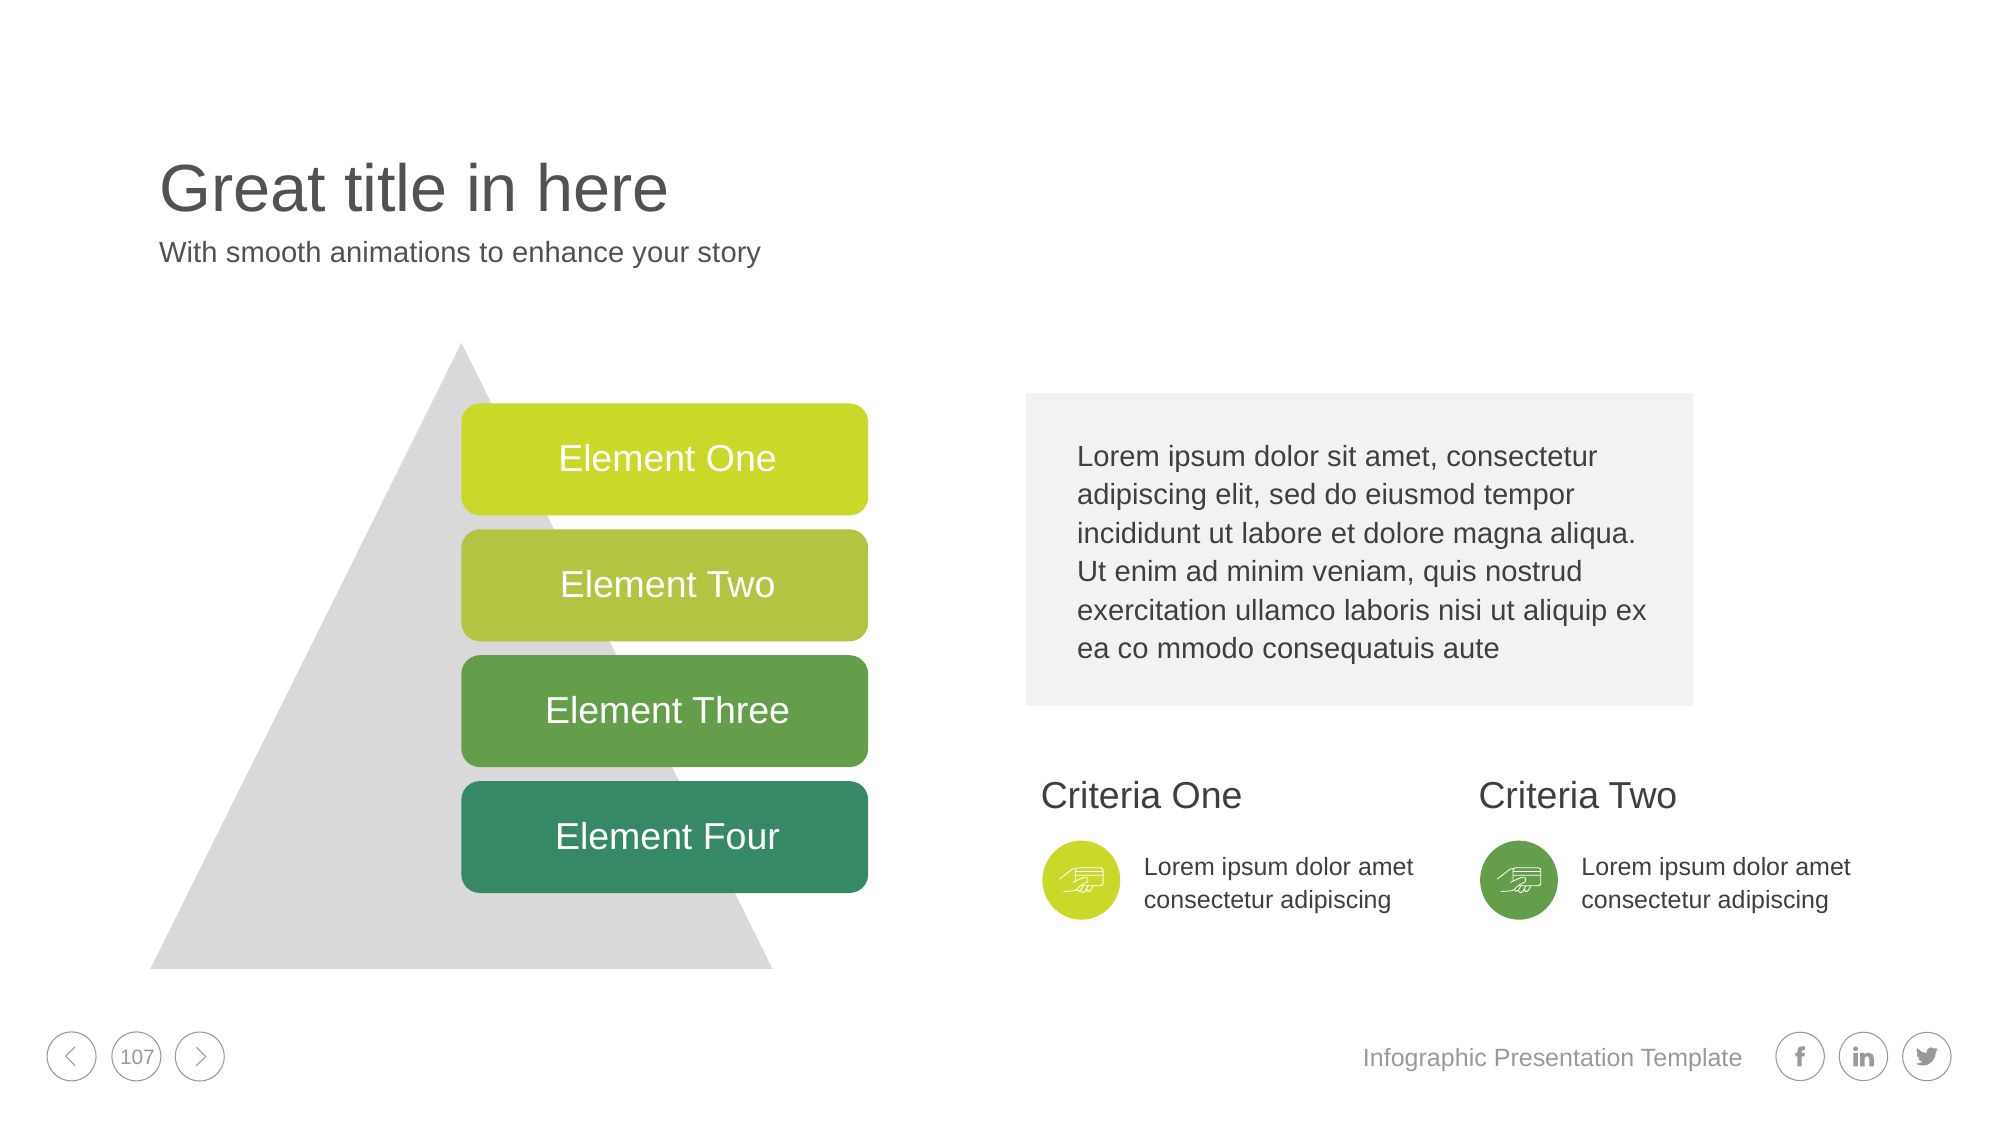

Great title in here
With smooth animations to enhance your story
Element One
Element Two
Element Three
Element Four

Lorem ipsum dolor sit amet, consectetur adipiscing elit, sed do eiusmod tempor incididunt ut labore et dolore magna aliqua. Ut enim ad minim veniam, quis nostrud exercitation ullamco laboris nisi ut aliquip ex ea co mmodo consequatuis aute
Criteria One
Lorem ipsum dolor amet consectetur adipiscing

Criteria Two
Lorem ipsum dolor amet consectetur adipiscing

107